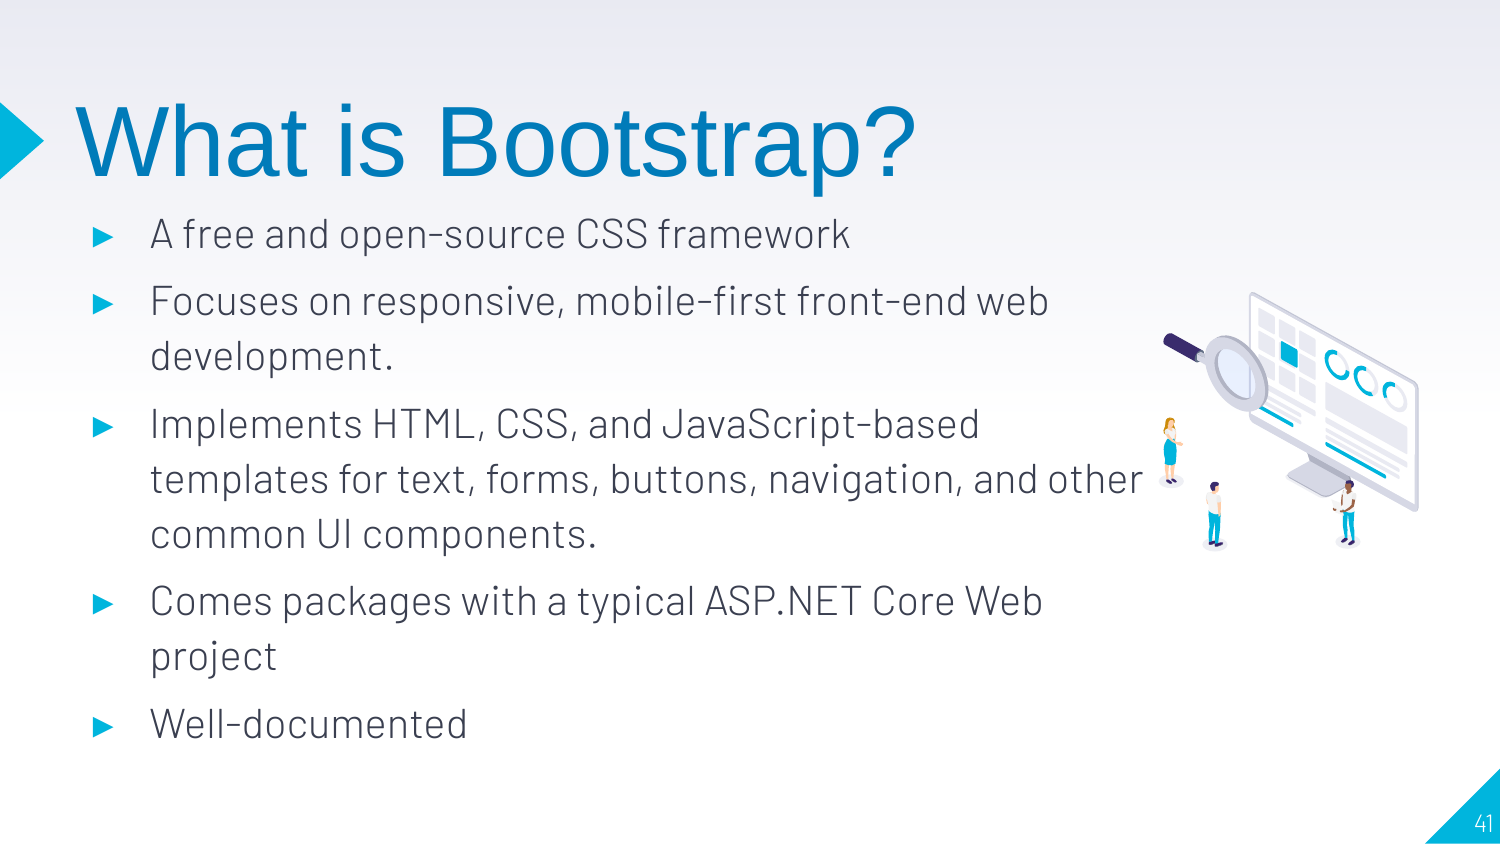

# What is Bootstrap?
A free and open-source CSS framework
Focuses on responsive, mobile-first front-end web development.
Implements HTML, CSS, and JavaScript-based templates for text, forms, buttons, navigation, and other common UI components.
Comes packages with a typical ASP.NET Core Web project
Well-documented

41